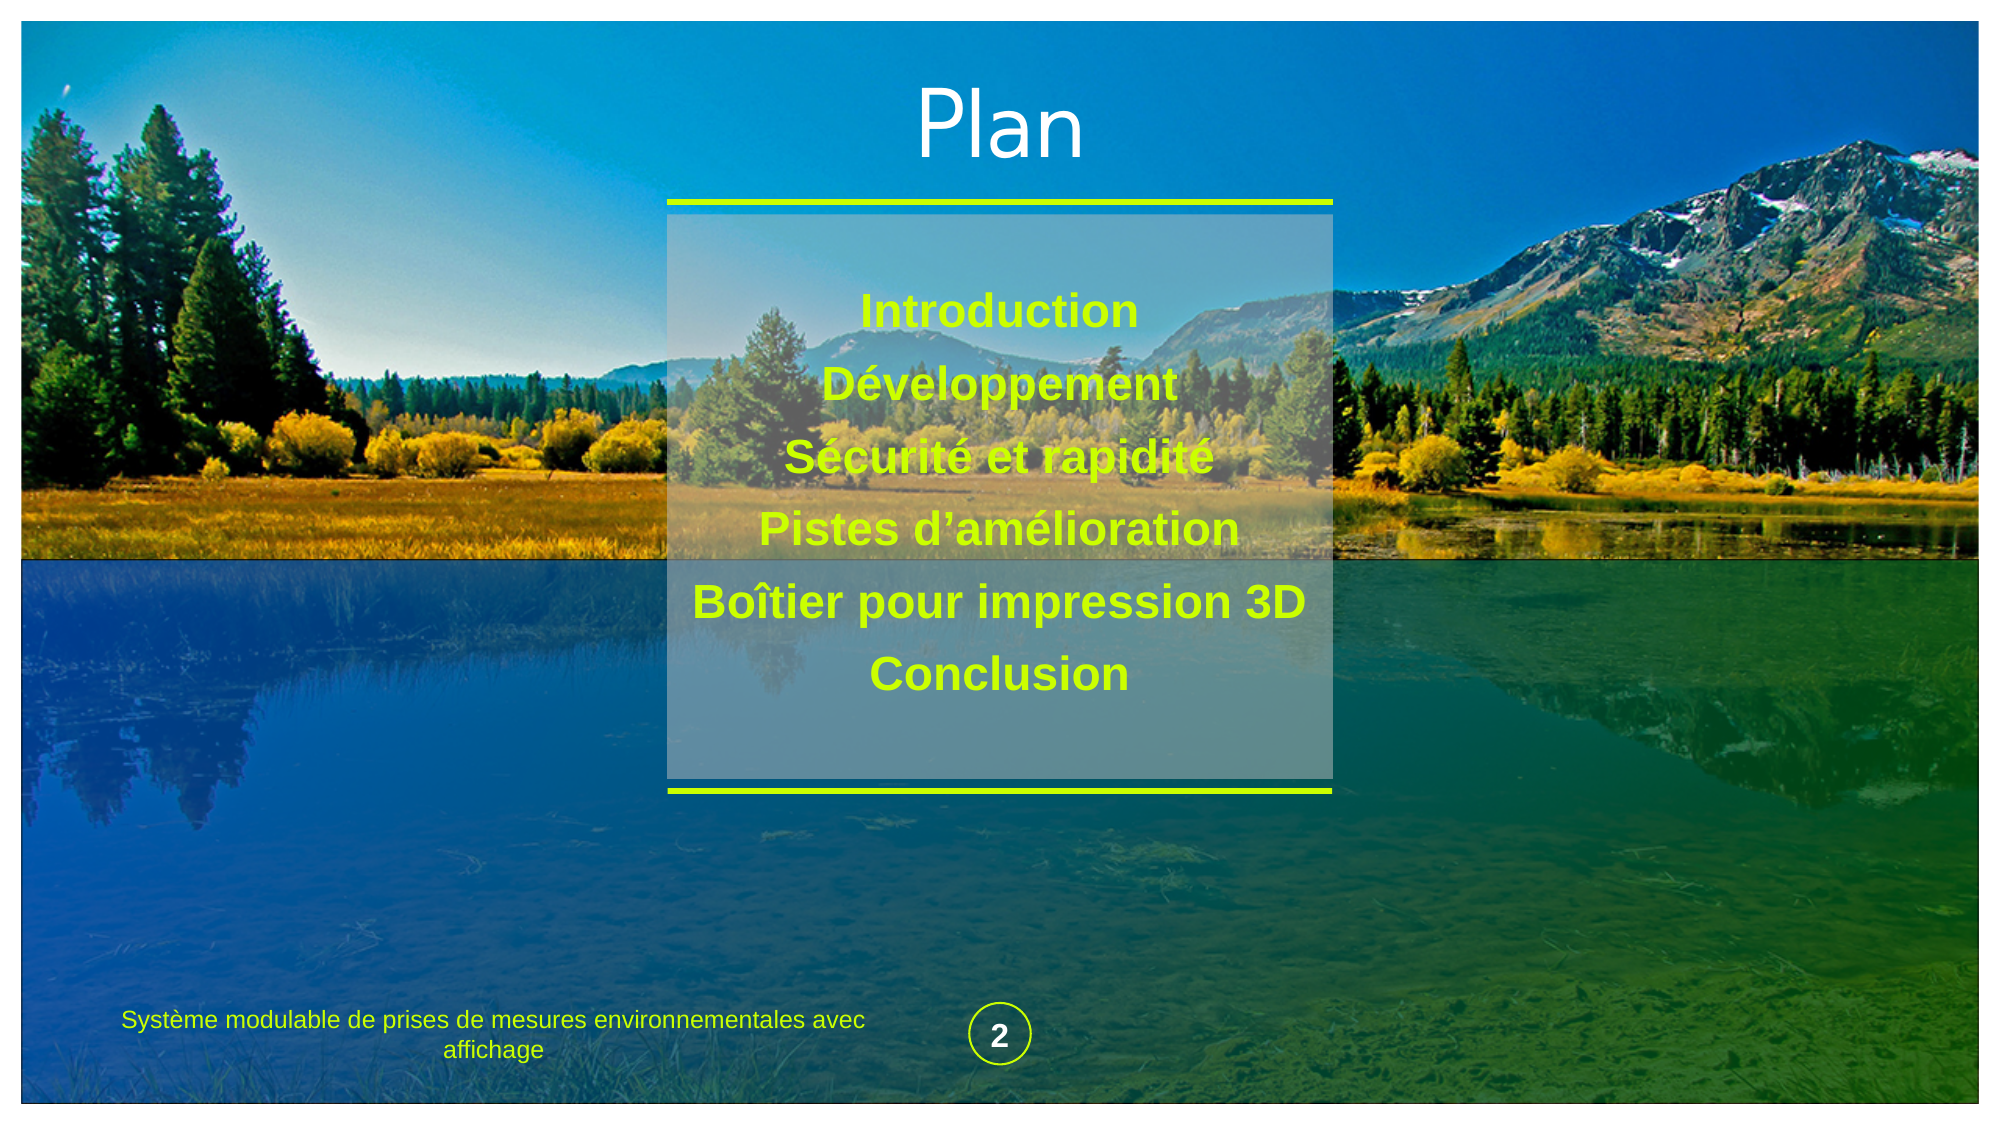

# Plan

Introduction
Développement
Sécurité et rapidité
Pistes d’amélioration
Boîtier pour impression 3D
Conclusion
Système modulable de prises de mesures environnementales avec affichage
2